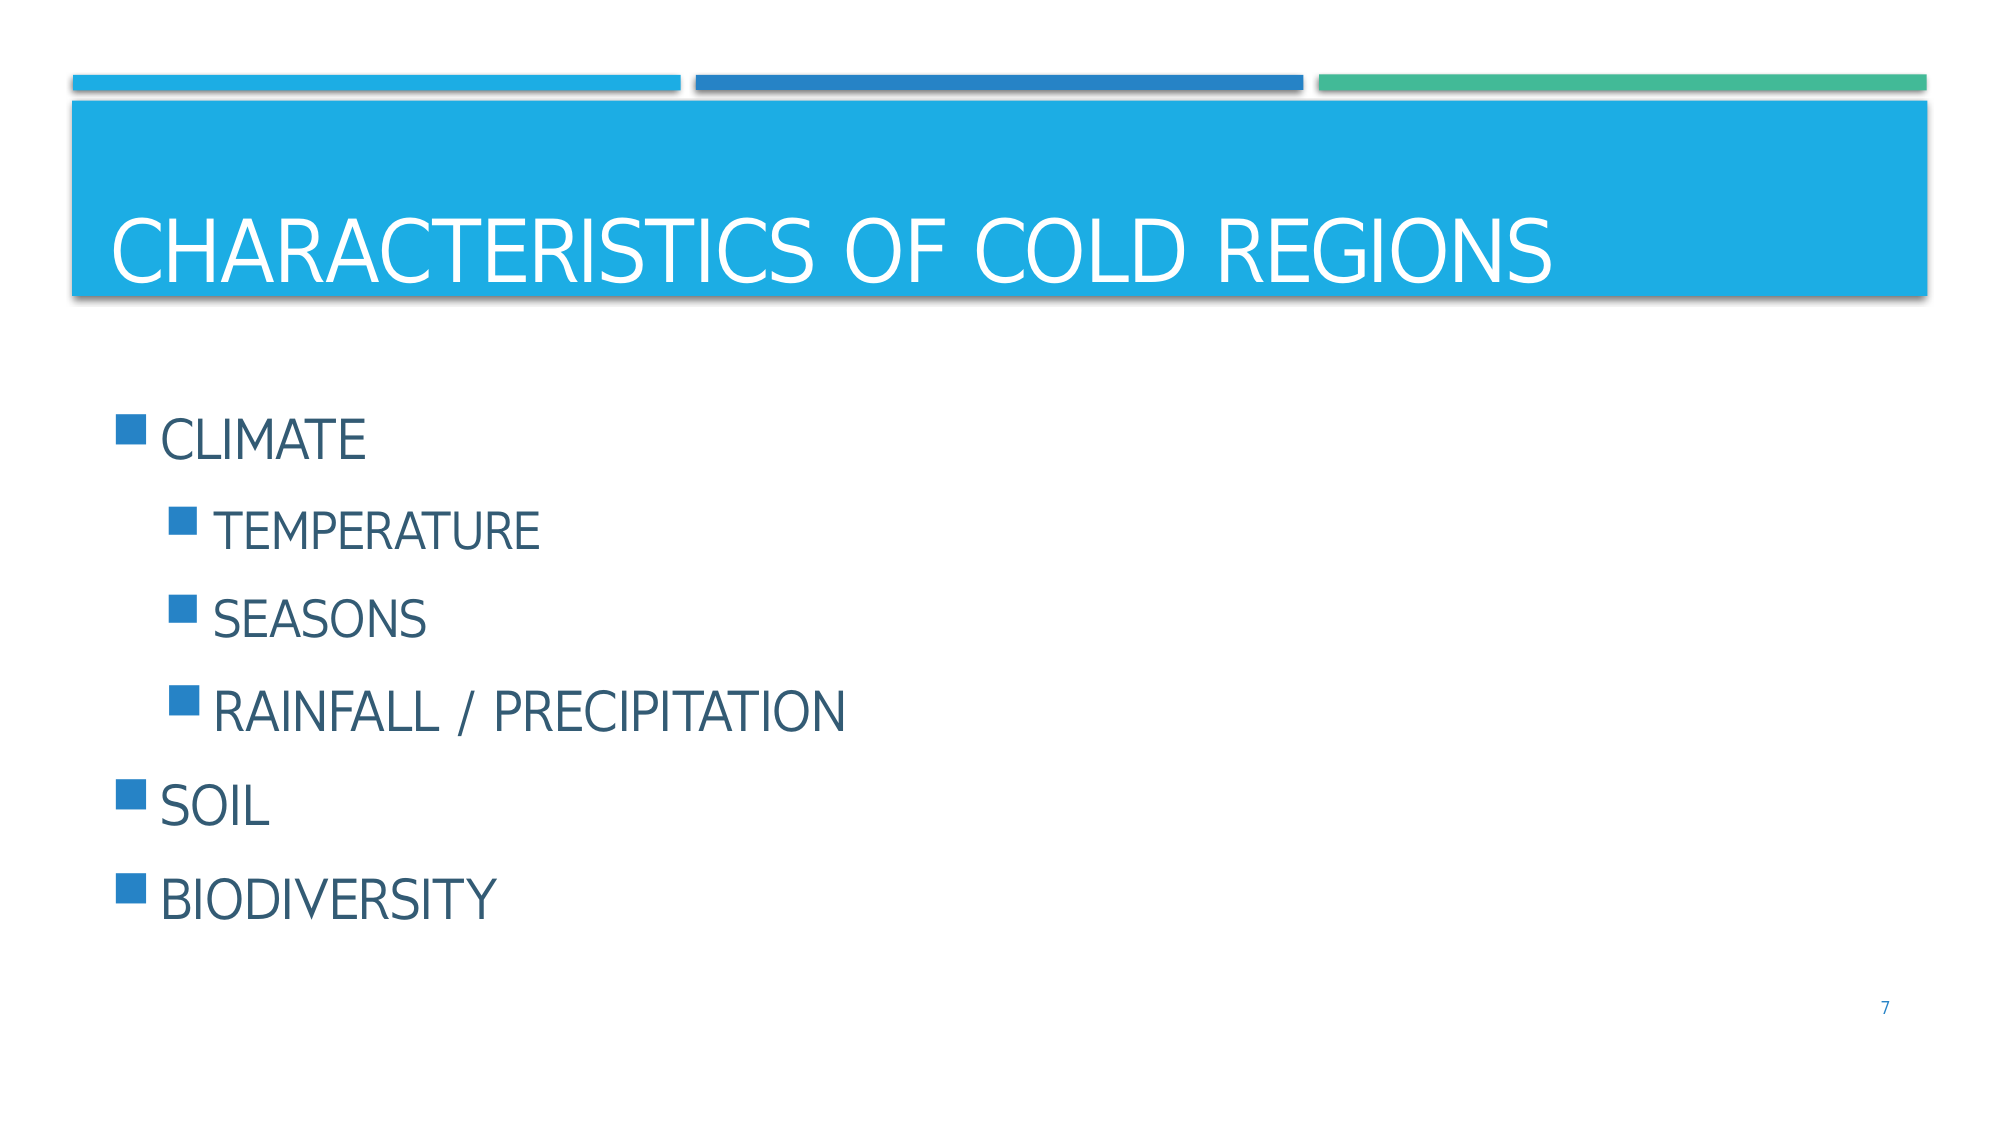

# CHARACTERISTICS OF COLD REGIONS
CLIMATE
TEMPERATURE
SEASONS
RAINFALL / PRECIPITATION
SOIL
BIODIVERSITY

7